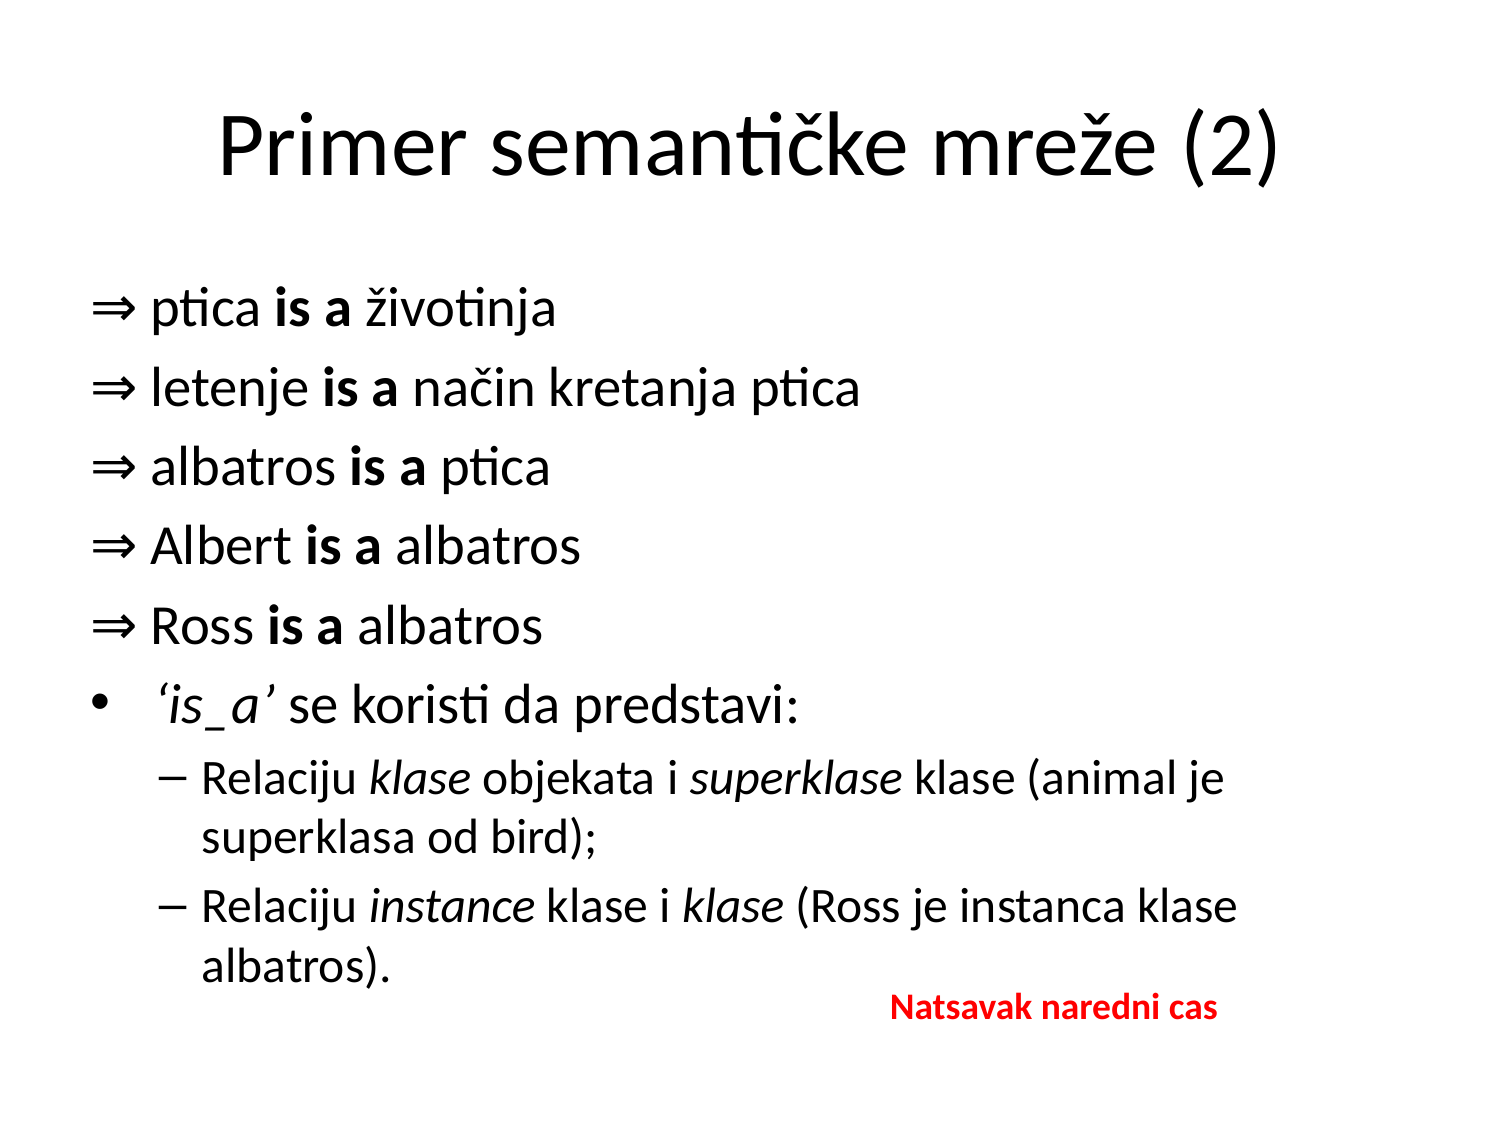

# Primer semantičke mreže (2)
⇒ ptica is a životinja
⇒ letenje is a način kretanja ptica
⇒ albatros is a ptica
⇒ Albert is a albatros
⇒ Ross is a albatros
 ‘is_a’ se koristi da predstavi:
Relaciju klase objekata i superklase klase (animal je superklasa od bird);
Relaciju instance klase i klase (Ross je instanca klase albatros).
Natsavak naredni cas